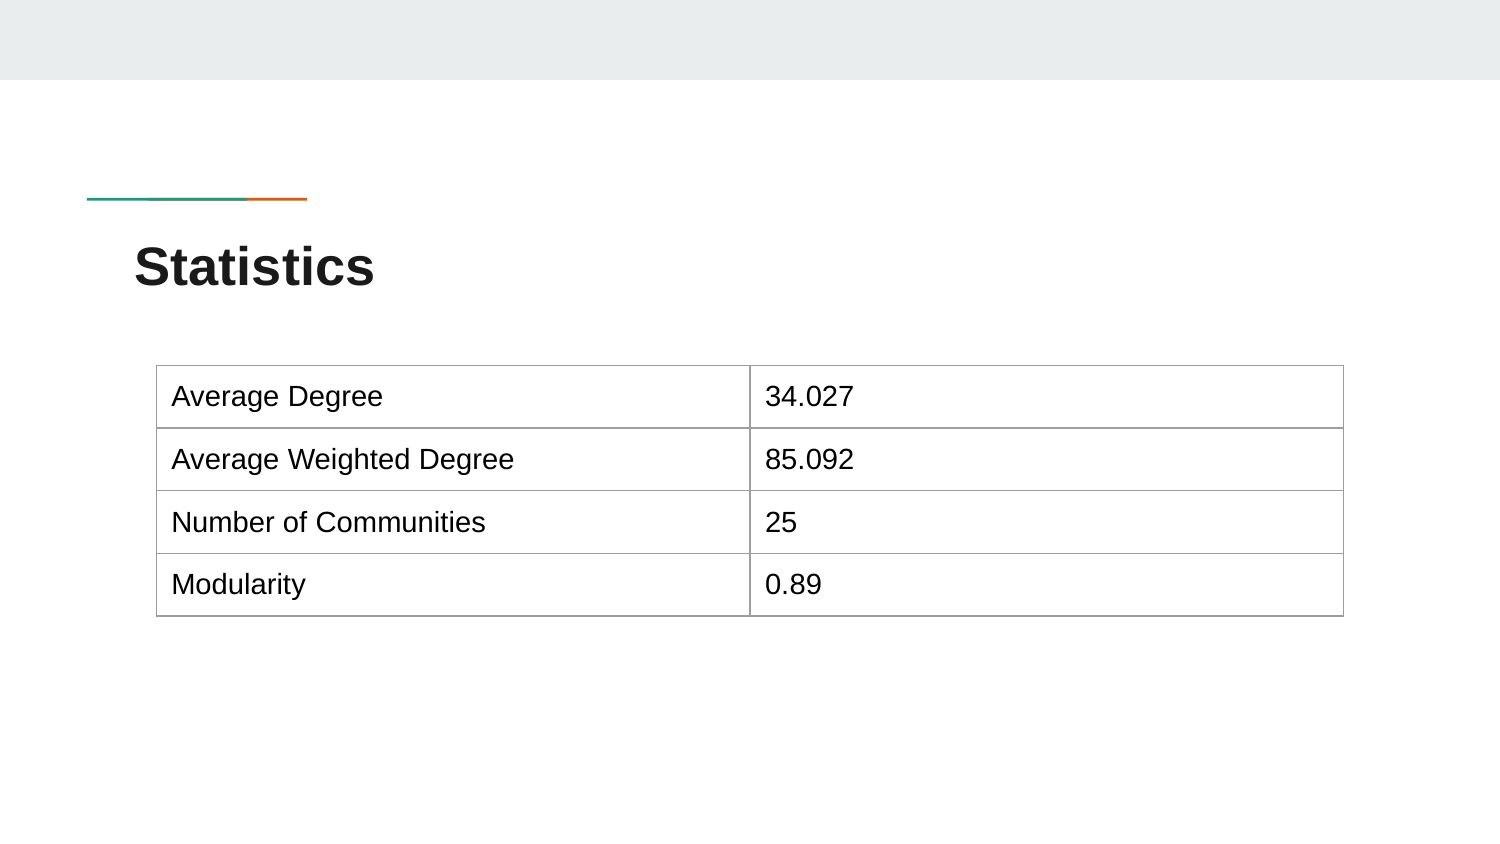

# Statistics

01

Lorem ipsum dolor sit amet, consectetur adipiscing elit. Curabitur eleifend a diam quis suscipit. Class aptent taciti sociosqu ad litora et nec torquent per conubia nostra.
| Average Degree | 34.027 |
| --- | --- |
| Average Weighted Degree | 85.092 |
| Number of Communities | 25 |
| Modularity | 0.89 |
02

Amet, consectetur adipiscing elit. Curabitur eleifend a diam quis suscipit. Class aptent taciti sociosqu ad litora torquent per conubia nostra.
03
Consectetur adipiscing elit. Curabitur eleifend lorem a diam quis suscipit. Class aptent taciti sociosqu ad litora torquent ipsum per conubia nostra.